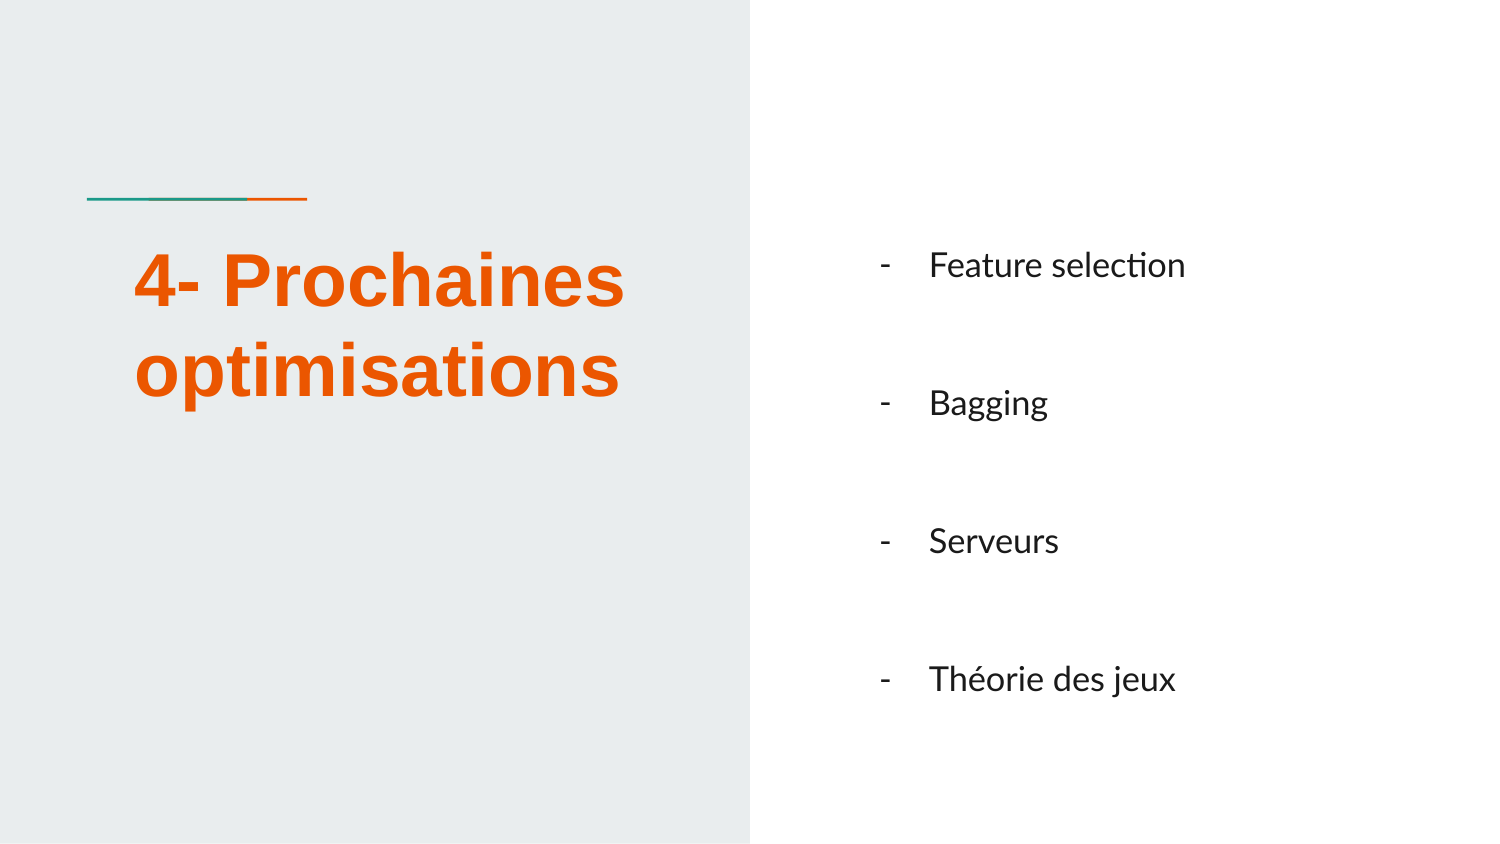

# 4- Prochaines optimisations
Feature selection

Bagging

Serveurs

Théorie des jeux